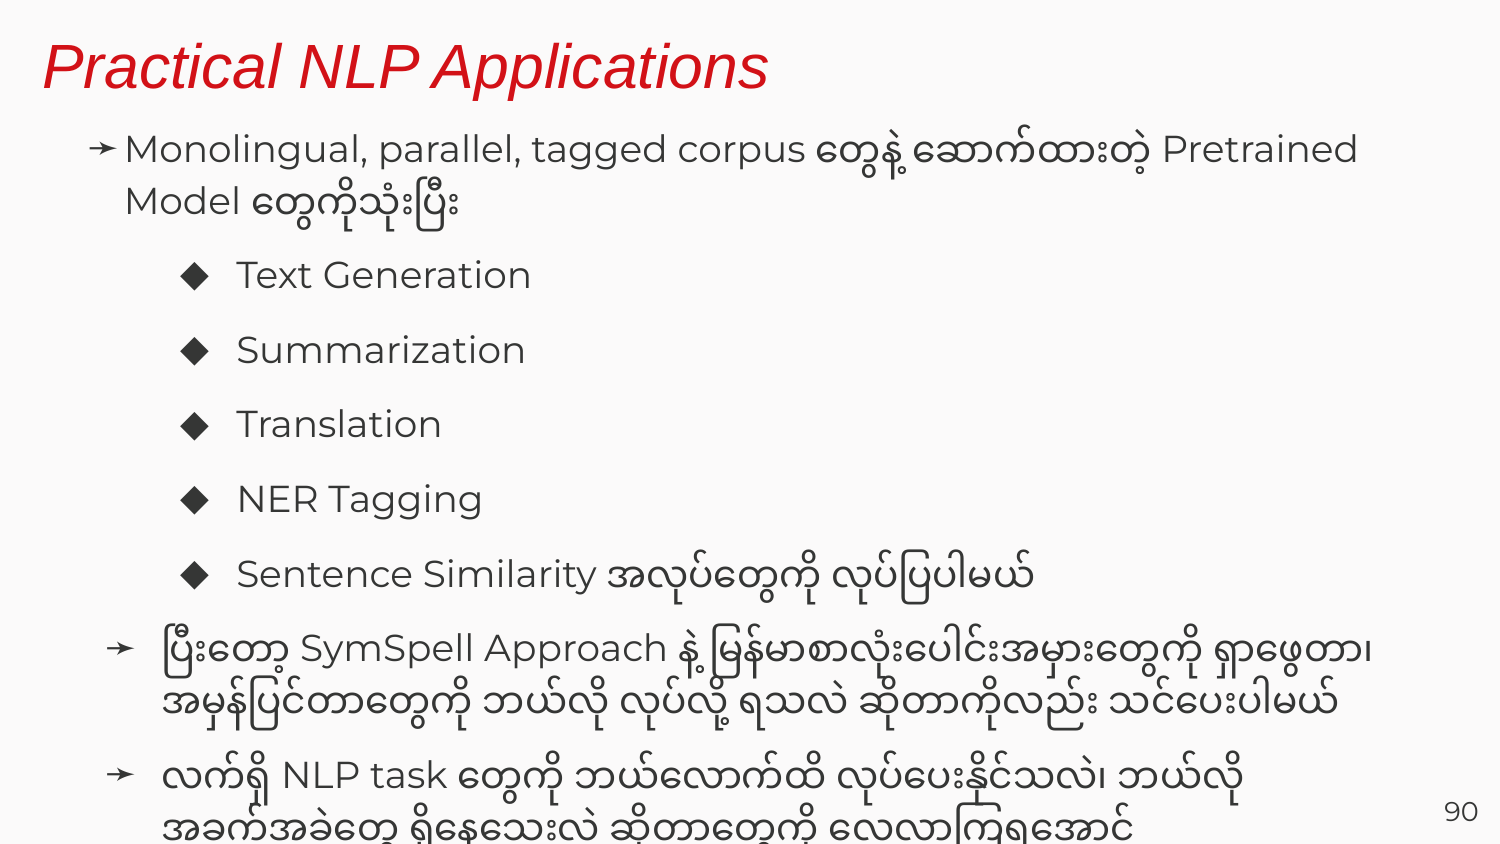

# Practical NLP Applications
Monolingual, parallel, tagged corpus တွေနဲ့ ဆောက်ထားတဲ့ Pretrained Model တွေကိုသုံးပြီး
Text Generation
Summarization
Translation
NER Tagging
Sentence Similarity အလုပ်တွေကို လုပ်ပြပါမယ်
ပြီးတော့ SymSpell Approach နဲ့ မြန်မာစာလုံးပေါင်းအမှားတွေကို ရှာဖွေတာ၊ အမှန်ပြင်တာတွေကို ဘယ်လို လုပ်လို့ ရသလဲ ဆိုတာကိုလည်း သင်ပေးပါမယ်
လက်ရှိ NLP task တွေကို ဘယ်လောက်ထိ လုပ်ပေးနိုင်သလဲ၊ ဘယ်လို အခက်အခဲတွေ ရှိနေသေးလဲ ဆိုတာတွေကို လေ့လာကြရအောင်
90